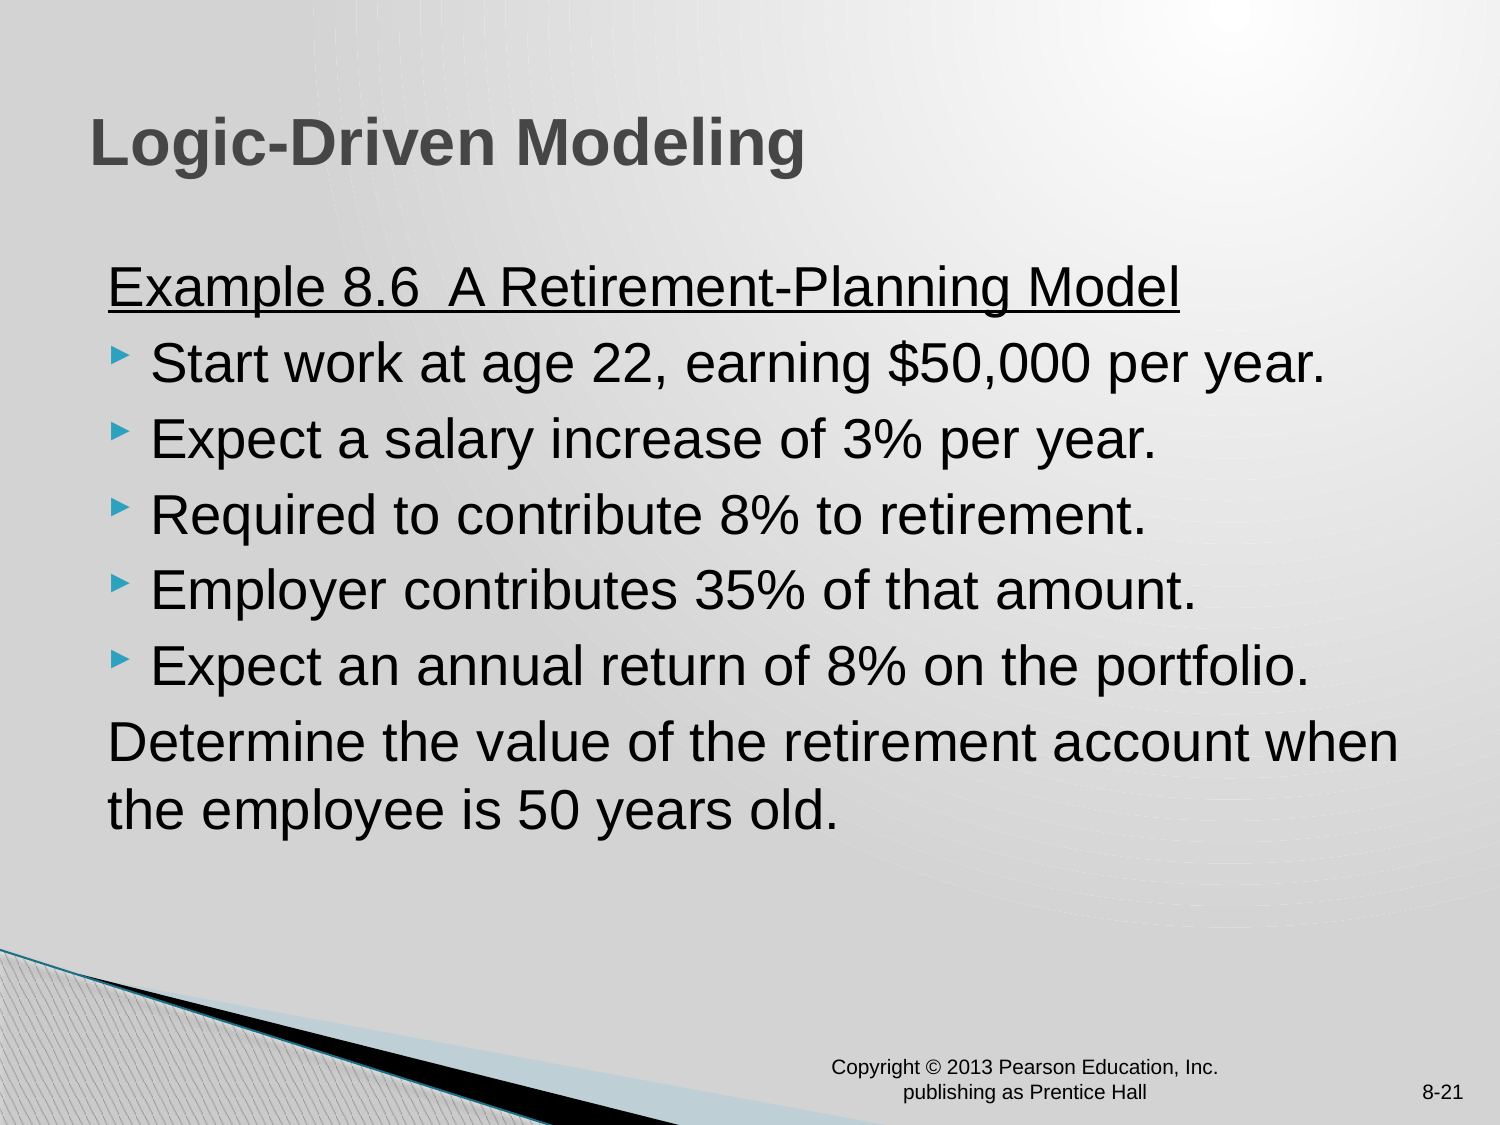

# Logic-Driven Modeling
Example 8.6  A Retirement-Planning Model
Start work at age 22, earning $50,000 per year.
Expect a salary increase of 3% per year.
Required to contribute 8% to retirement.
Employer contributes 35% of that amount.
Expect an annual return of 8% on the portfolio.
Determine the value of the retirement account when the employee is 50 years old.

Copyright © 2013 Pearson Education, Inc. publishing as Prentice Hall
8-21